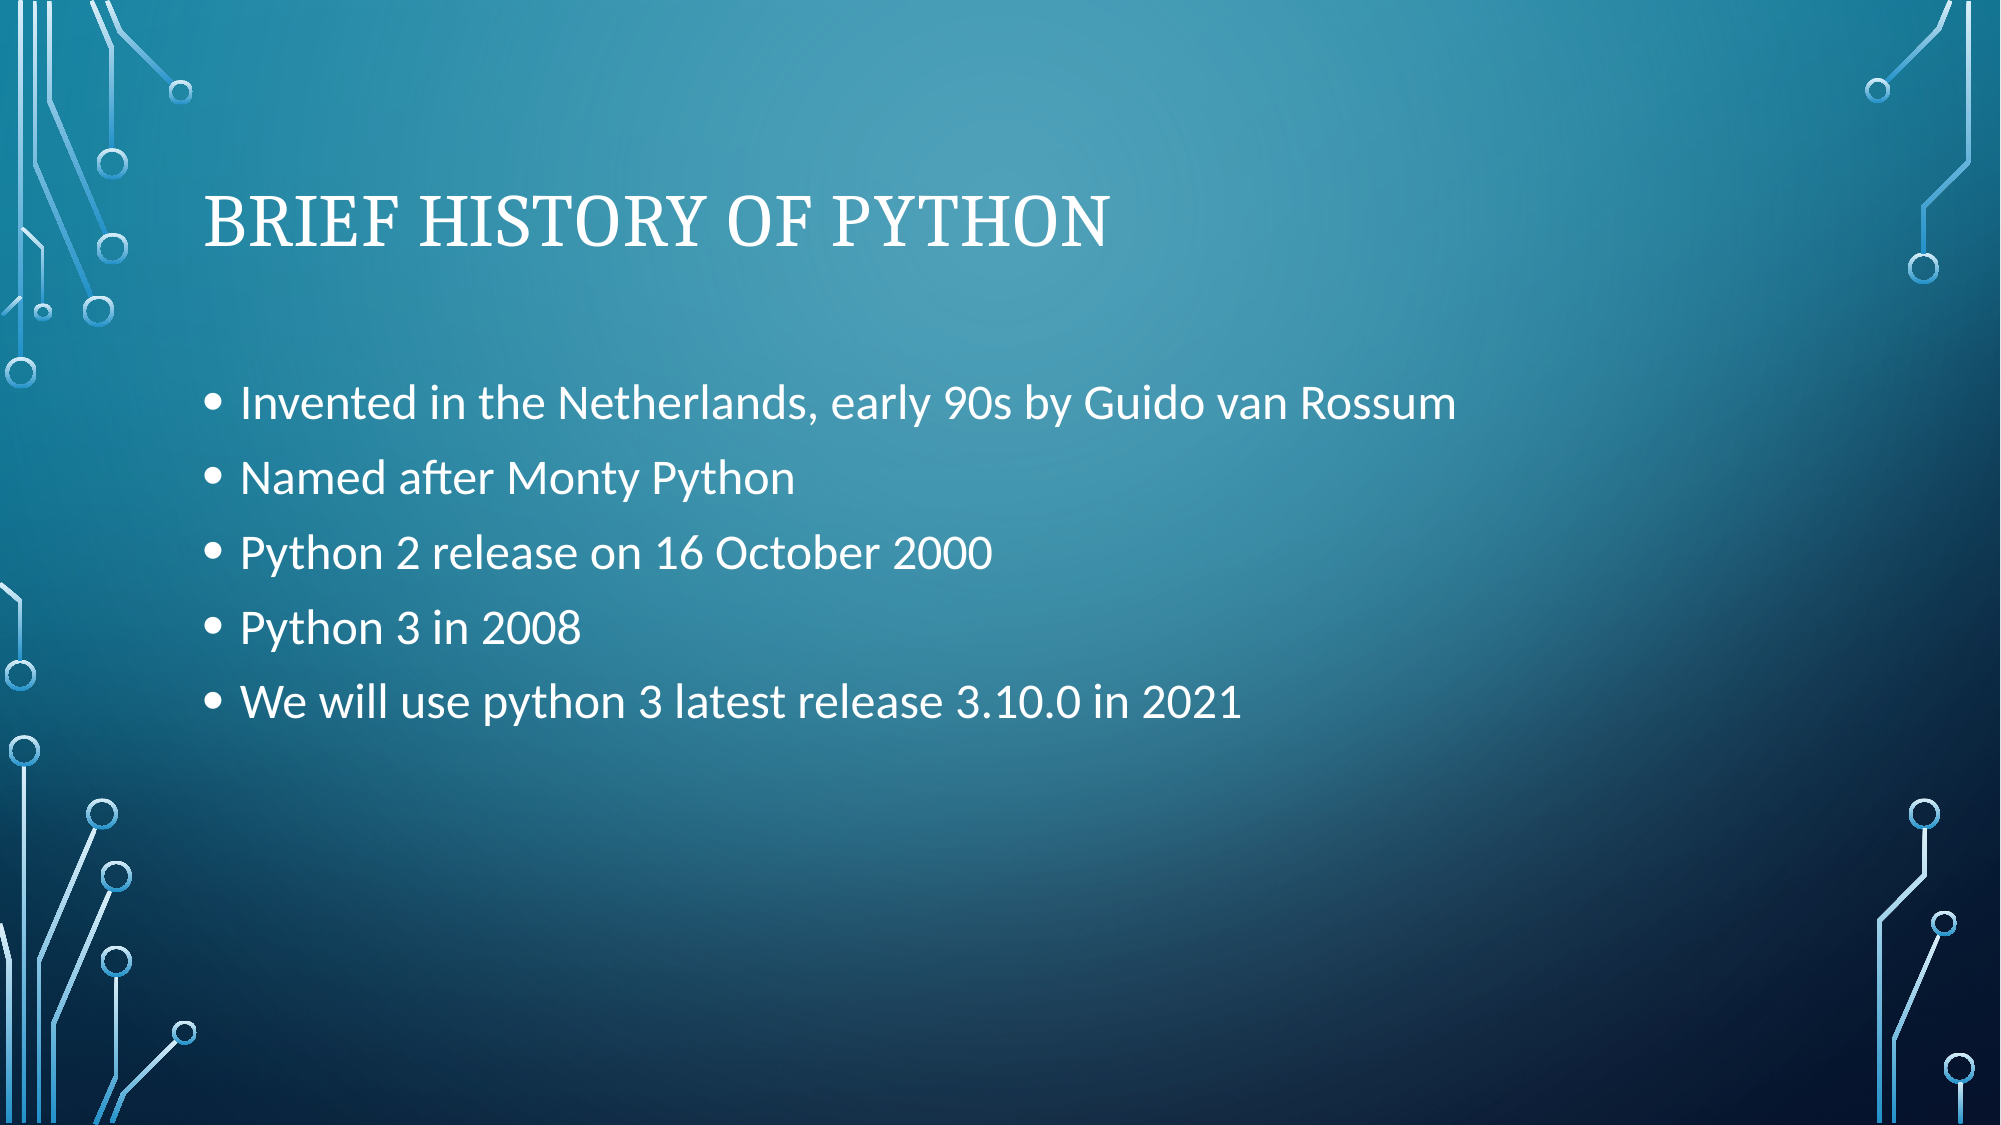

# Brief History of Python
Invented in the Netherlands, early 90s by Guido van Rossum
Named after Monty Python
Python 2 release on 16 October 2000
Python 3 in 2008
We will use python 3 latest release 3.10.0 in 2021